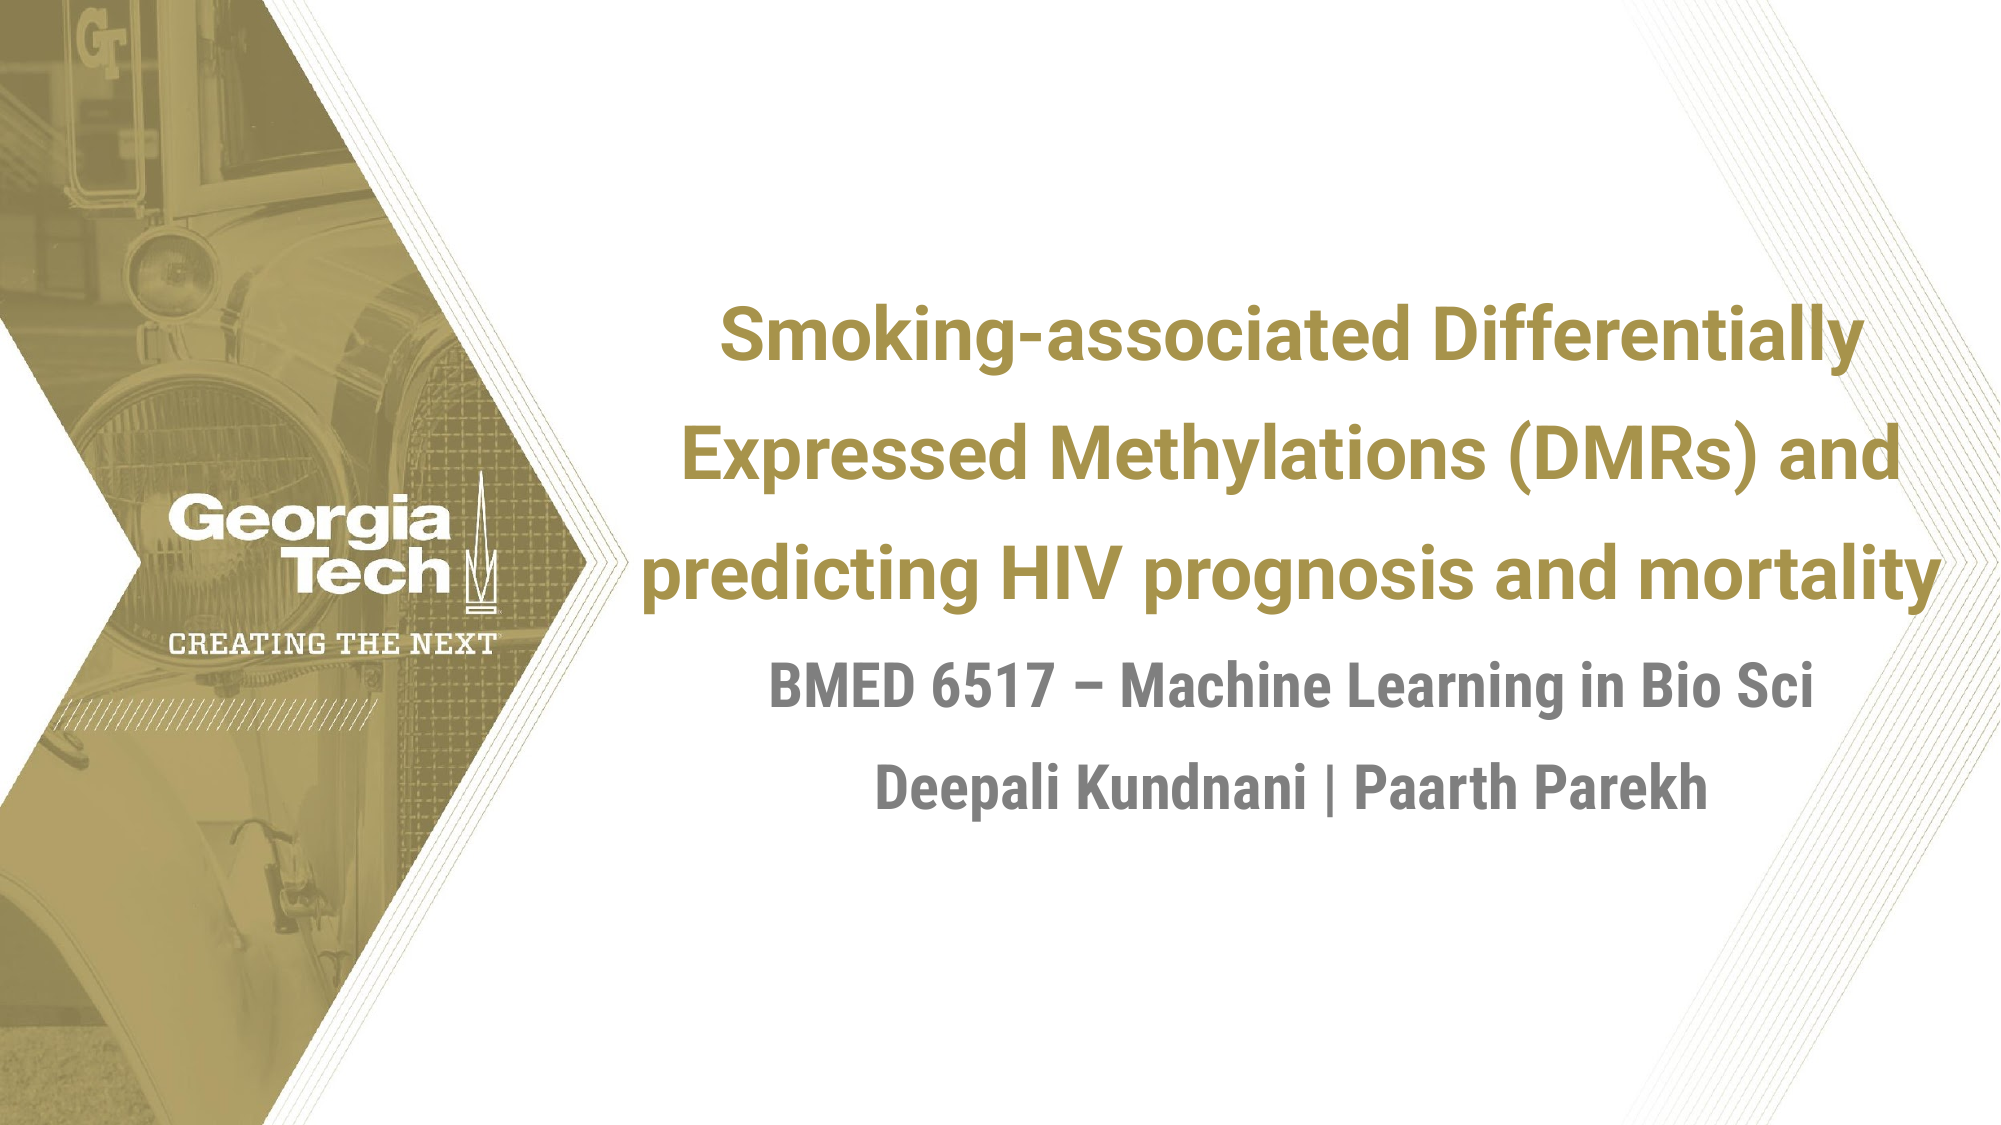

# Smoking-associated Differentially Expressed Methylations (DMRs) and predicting HIV prognosis and mortality
BMED 6517 – Machine Learning in Bio Sci
Deepali Kundnani | Paarth Parekh